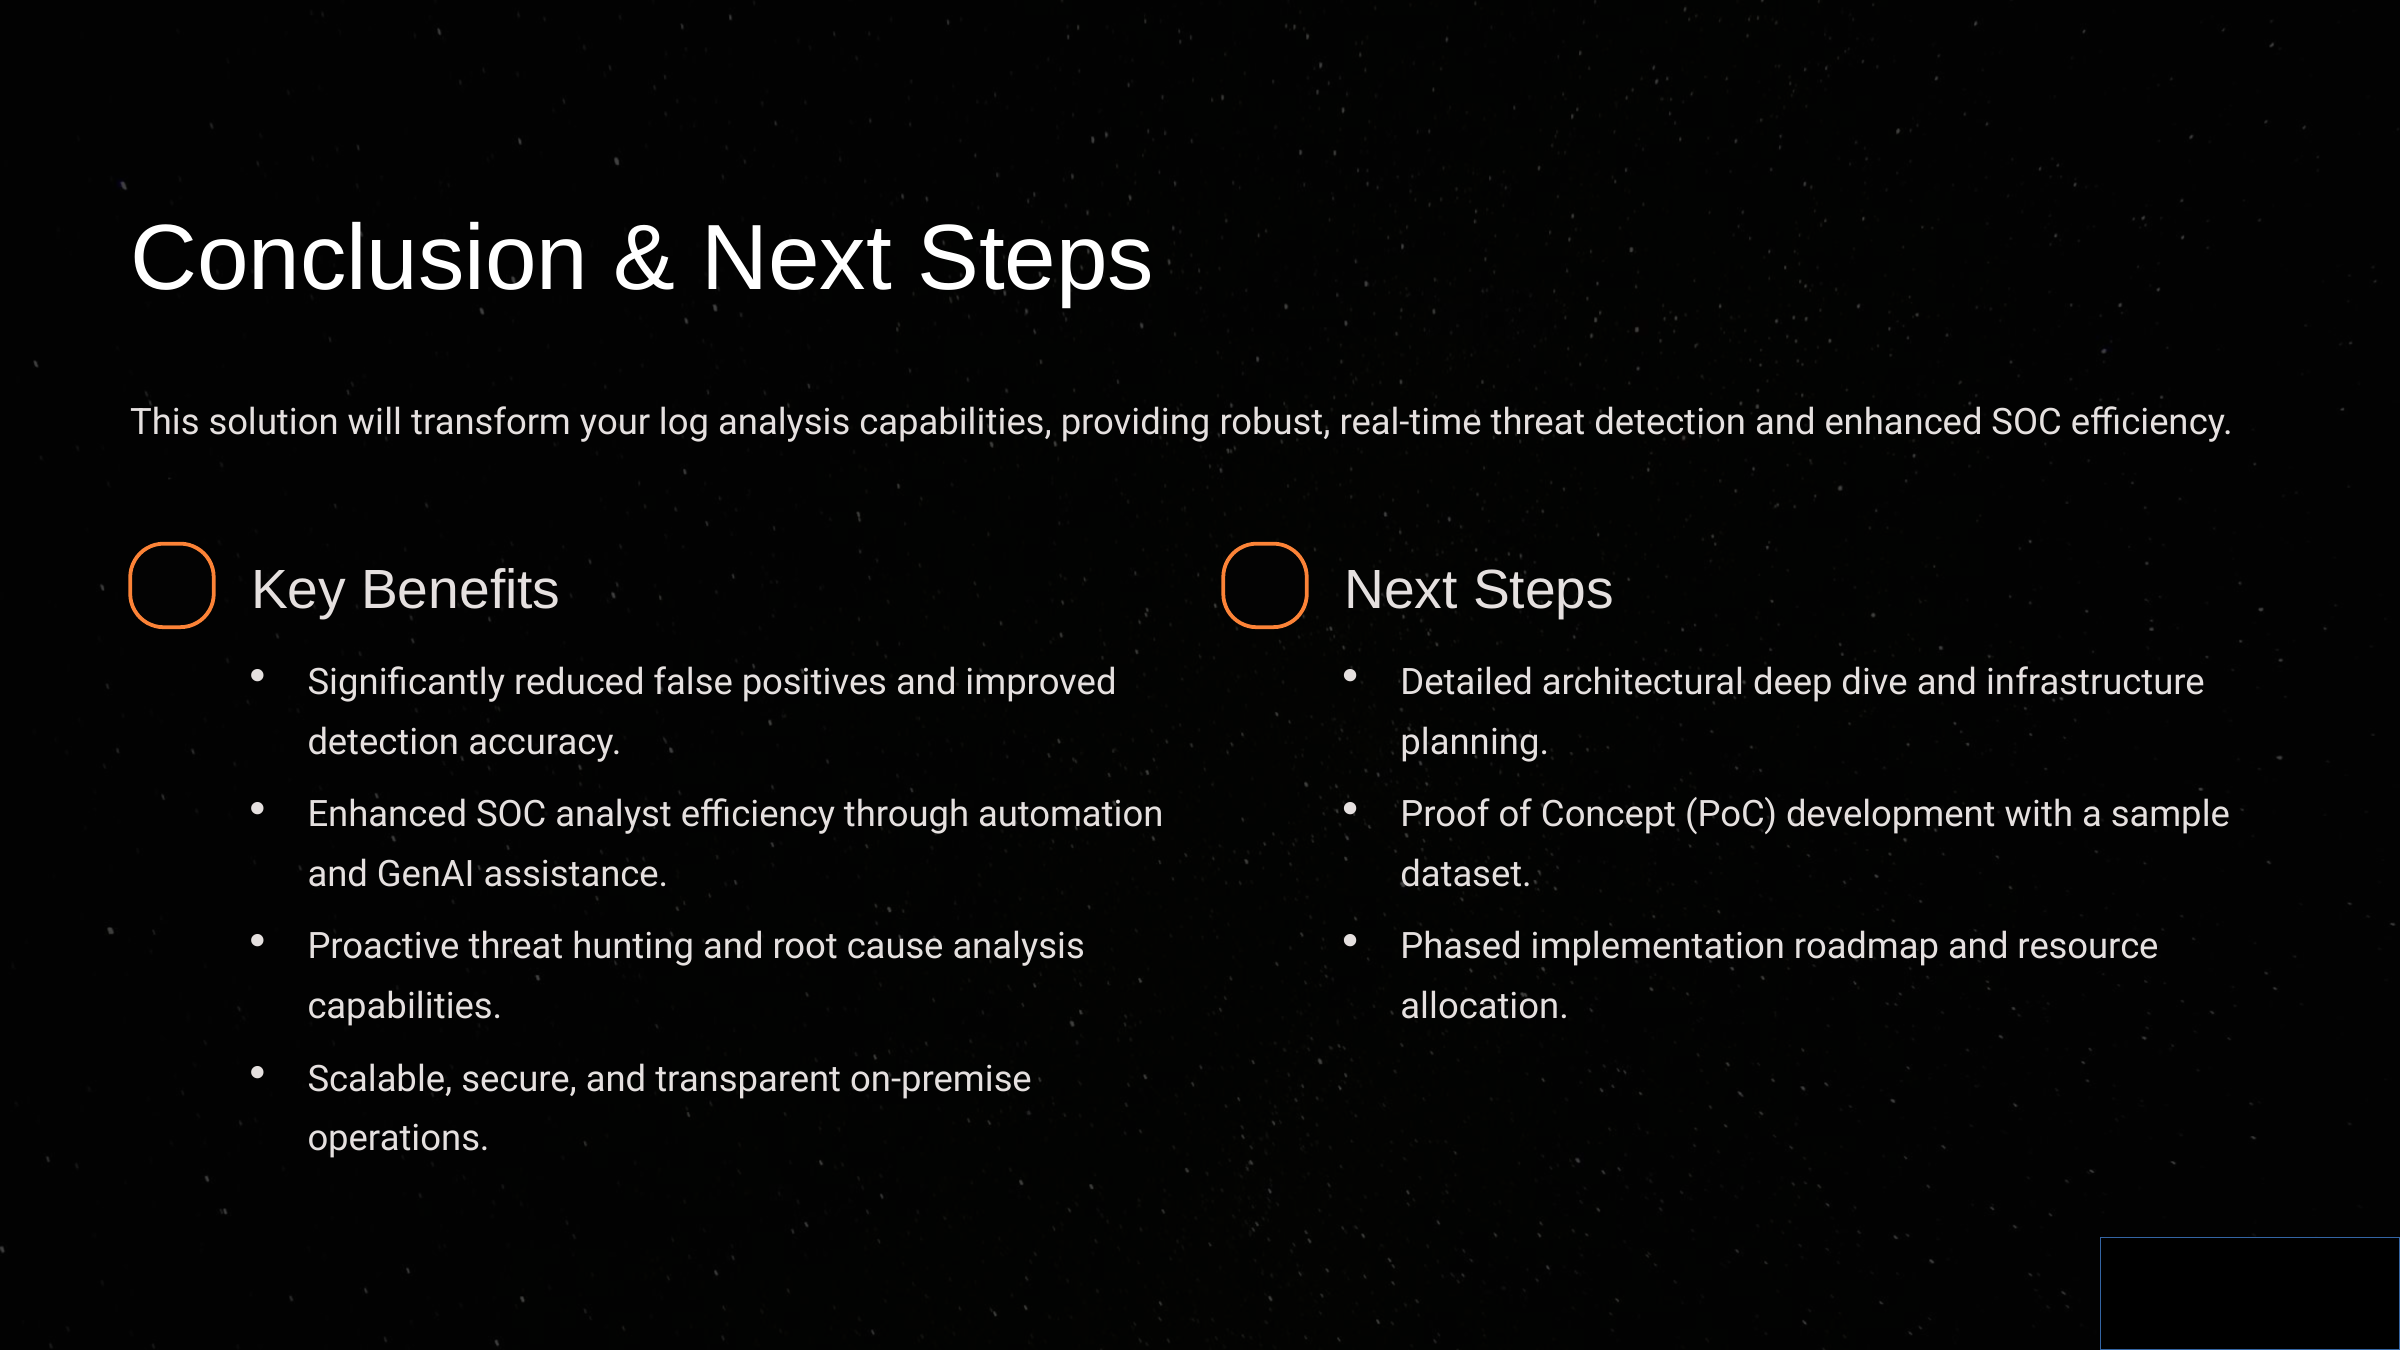

Conclusion & Next Steps
This solution will transform your log analysis capabilities, providing robust, real-time threat detection and enhanced SOC efficiency.

Key Benefits
Next Steps
Significantly reduced false positives and improved detection accuracy.
Detailed architectural deep dive and infrastructure planning.
Enhanced SOC analyst efficiency through automation and GenAI assistance.
Proof of Concept (PoC) development with a sample dataset.
Proactive threat hunting and root cause analysis capabilities.
Phased implementation roadmap and resource allocation.
Scalable, secure, and transparent on-premise operations.